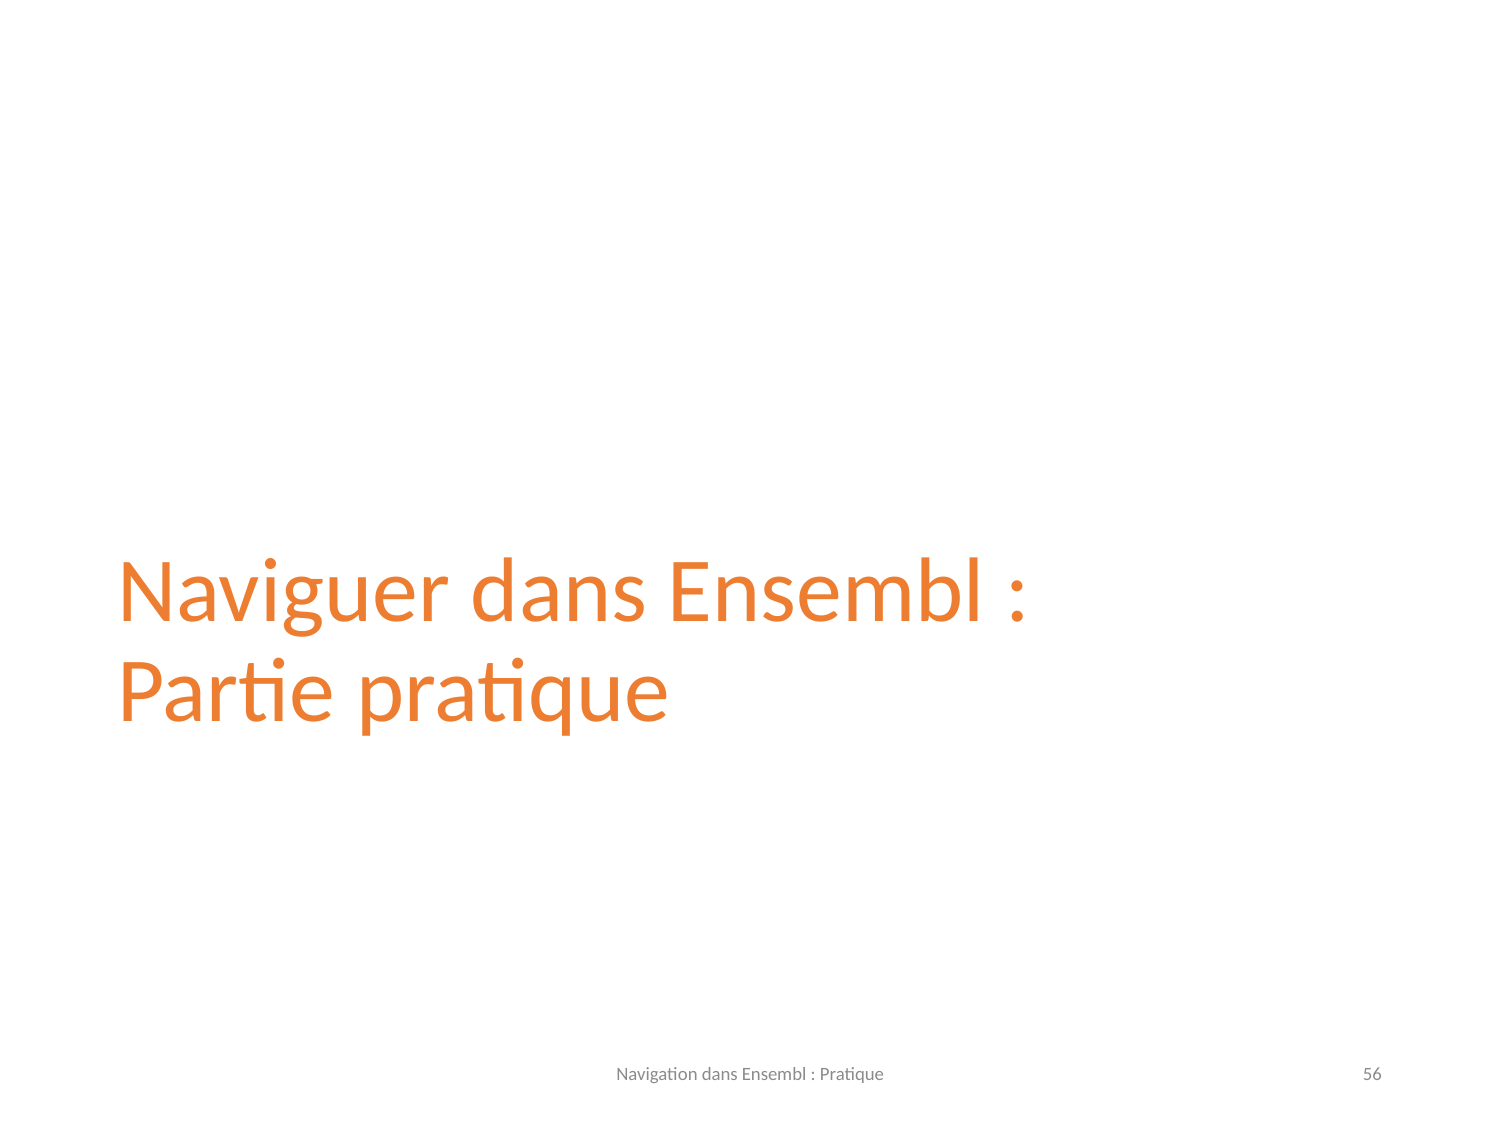

# Naviguer dans Ensembl : Partie pratique

Navigation dans Ensembl : Pratique
56